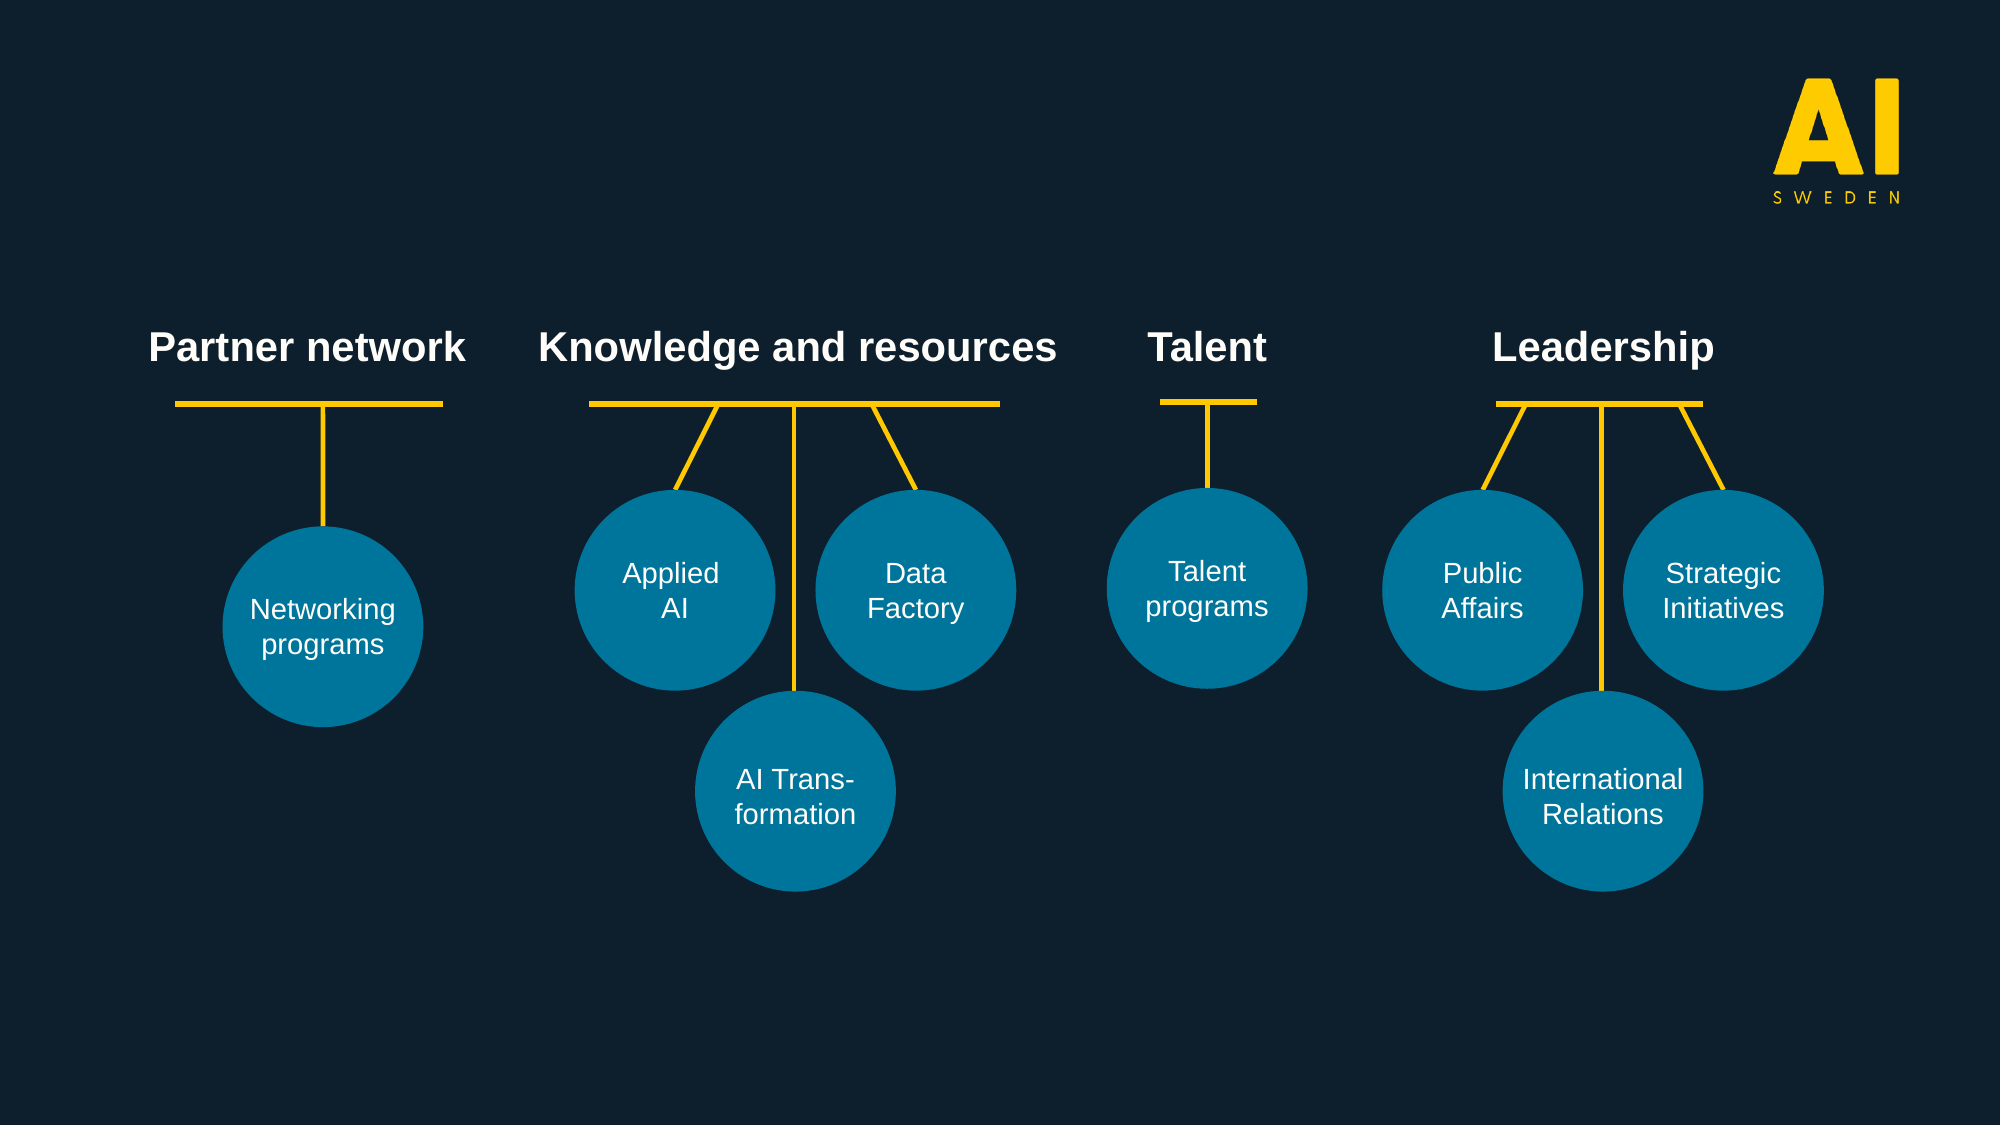

Partner network
Knowledge and resources
Talent
Leadership

Public Affairs

Strategic Initiatives

International Relations

Networking programs

Talent programs

Applied
AI
Data Factory

AI Trans-formation